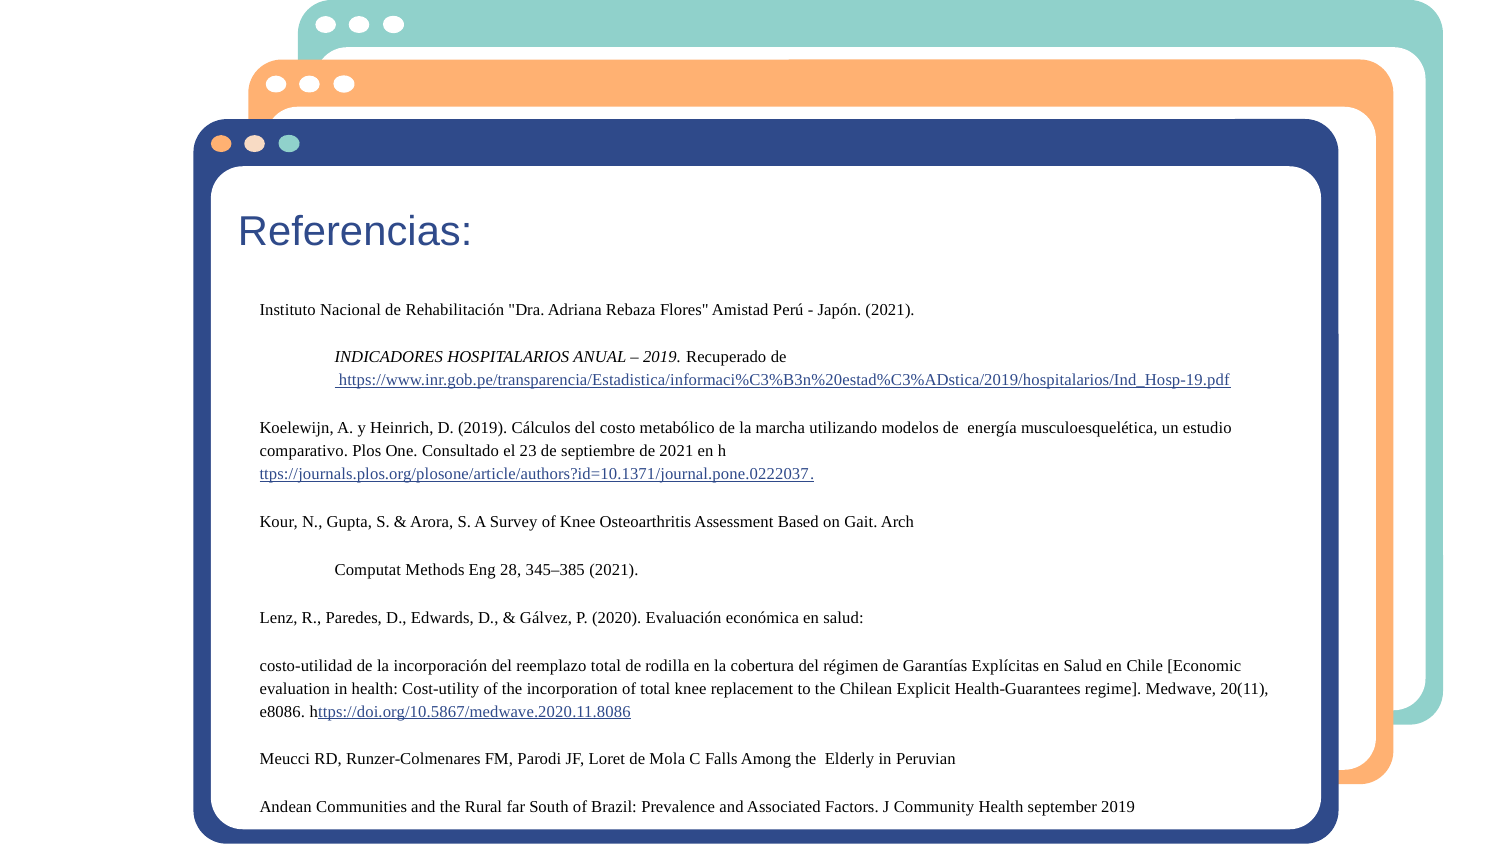

# Referencias:
Instituto Nacional de Rehabilitación "Dra. Adriana Rebaza Flores" Amistad Perú - Japón. (2021).
INDICADORES HOSPITALARIOS ANUAL – 2019. Recuperado de https://www.inr.gob.pe/transparencia/Estadistica/informaci%C3%B3n%20estad%C3%ADstica/2019/hospitalarios/Ind_Hosp-19.pdf
Koelewijn, A. y Heinrich, D. (2019). Cálculos del costo metabólico de la marcha utilizando modelos de  energía musculoesquelética, un estudio comparativo. Plos One. Consultado el 23 de septiembre de 2021 en https://journals.plos.org/plosone/article/authors?id=10.1371/journal.pone.0222037.
Kour, N., Gupta, S. & Arora, S. A Survey of Knee Osteoarthritis Assessment Based on Gait. Arch
Computat Methods Eng 28, 345–385 (2021).
Lenz, R., Paredes, D., Edwards, D., & Gálvez, P. (2020). Evaluación económica en salud:
costo-utilidad de la incorporación del reemplazo total de rodilla en la cobertura del régimen de Garantías Explícitas en Salud en Chile [Economic evaluation in health: Cost-utility of the incorporation of total knee replacement to the Chilean Explicit Health-Guarantees regime]. Medwave, 20(11), e8086. https://doi.org/10.5867/medwave.2020.11.8086
Meucci RD, Runzer‑Colmenares FM, Parodi JF, Loret de Mola C Falls Among the  Elderly in Peruvian
Andean Communities and the Rural far South of Brazil: Prevalence and Associated Factors. J Community Health september 2019